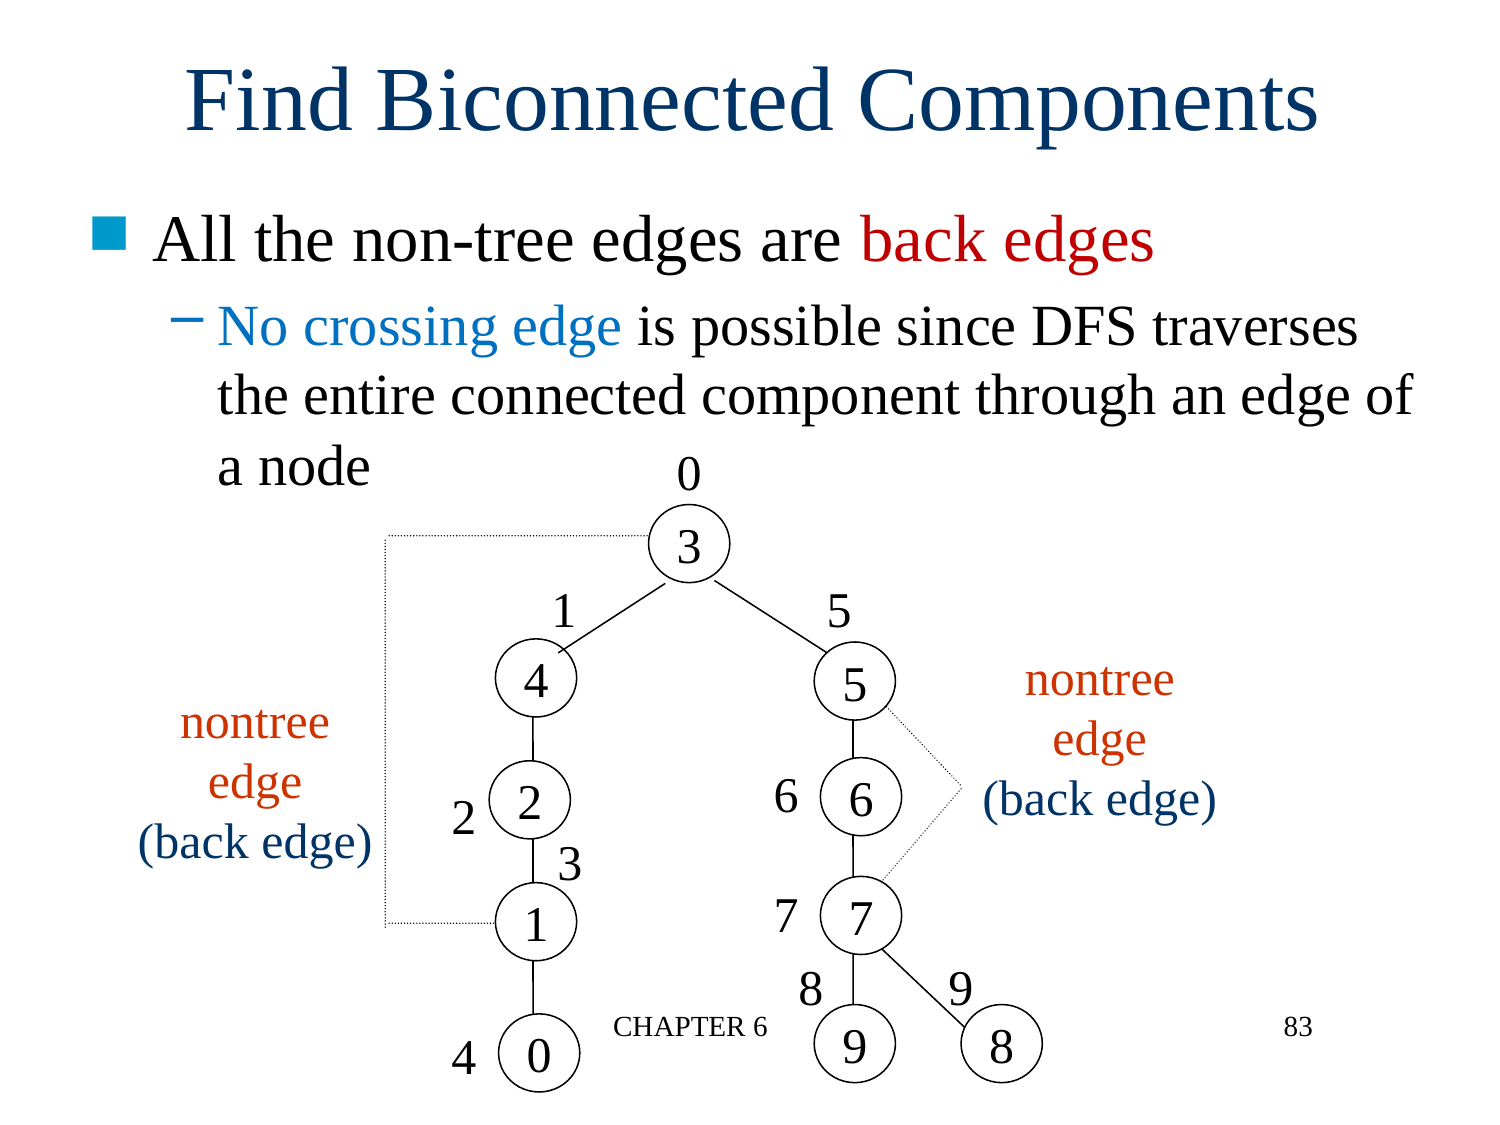

Find Biconnected Components

All the non-tree edges are back edges
No crossing edge is possible since DFS traverses the entire connected component through an edge of a node
0
3

1                    5

nontree
edge
(back edge)
4
5

6

7
6
2
2

4

3
7
1

  8          9
9
8
0
nontree
edge
(back edge)
CHAPTER 6
83